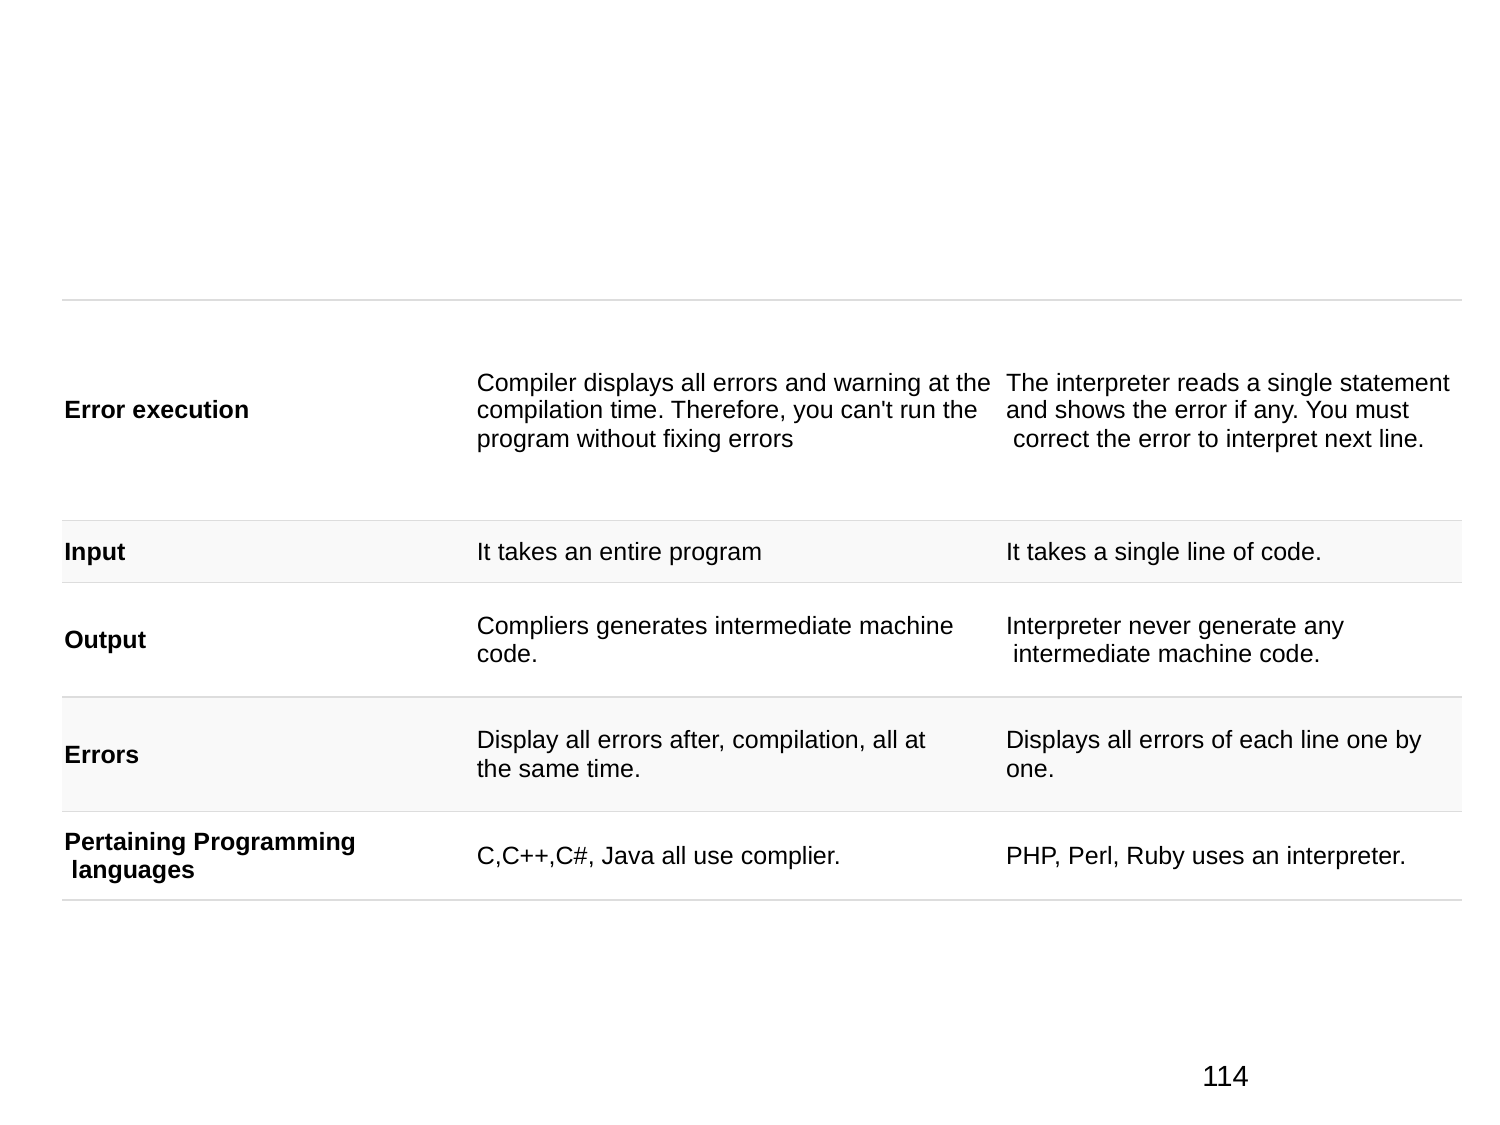

| Error execution | Compiler displays all errors and warning at the compilation time. Therefore, you can't run the program without fixing errors | The interpreter reads a single statement and shows the error if any. You must correct the error to interpret next line. |
| --- | --- | --- |
| Input | It takes an entire program | It takes a single line of code. |
| Output | Compliers generates intermediate machine code. | Interpreter never generate any intermediate machine code. |
| Errors | Display all errors after, compilation, all at the same time. | Displays all errors of each line one by one. |
| Pertaining Programming languages | C,C++,C#, Java all use complier. | PHP, Perl, Ruby uses an interpreter. |
114